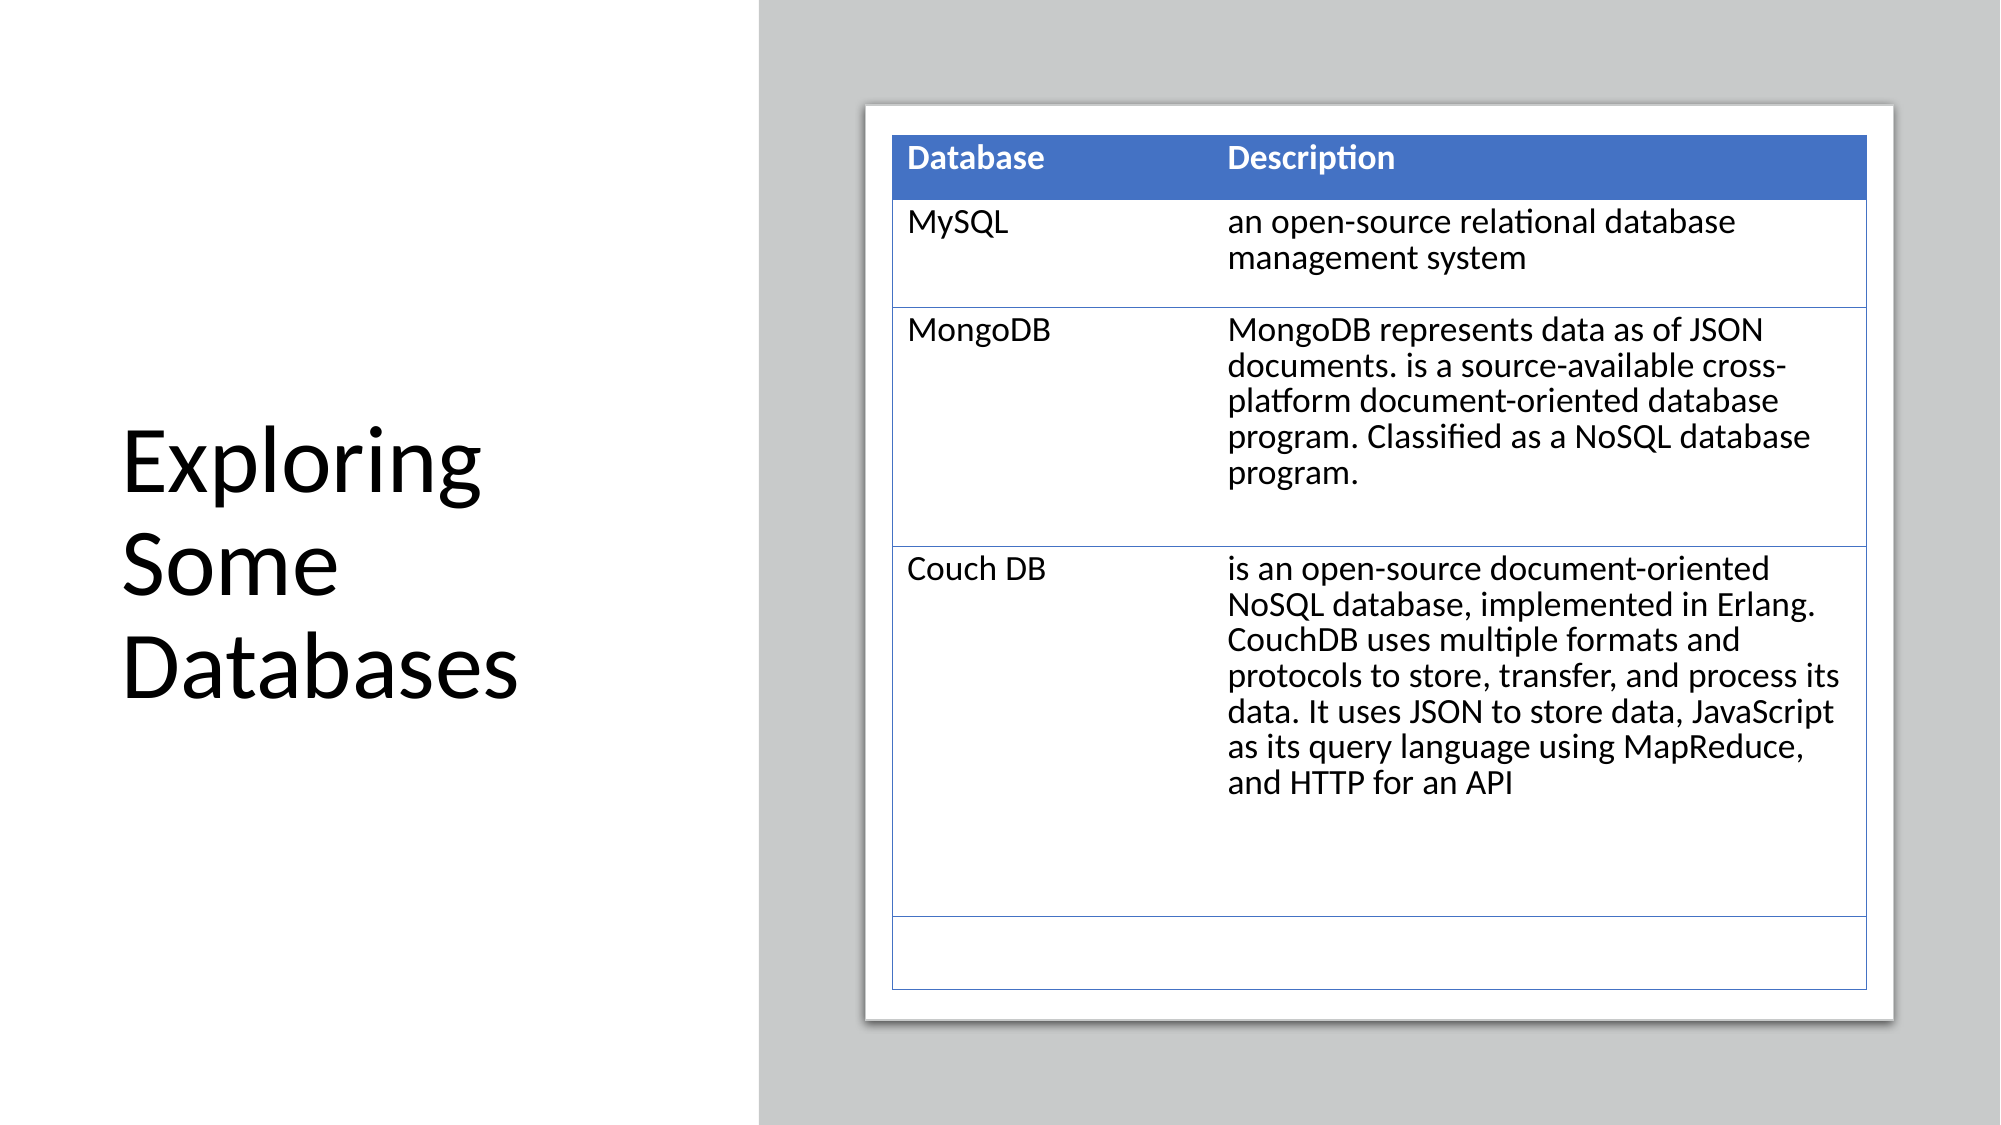

# Exploring Some Databases

| Database | Description |
| --- | --- |
| MySQL | an open-source relational database management system |
| MongoDB | MongoDB represents data as of JSON documents. is a source-available cross-platform document-oriented database program. Classified as a NoSQL database program. |
| Couch DB | is an open-source document-oriented NoSQL database, implemented in Erlang. CouchDB uses multiple formats and protocols to store, transfer, and process its data. It uses JSON to store data, JavaScript as its query language using MapReduce, and HTTP for an API |
|  |  |